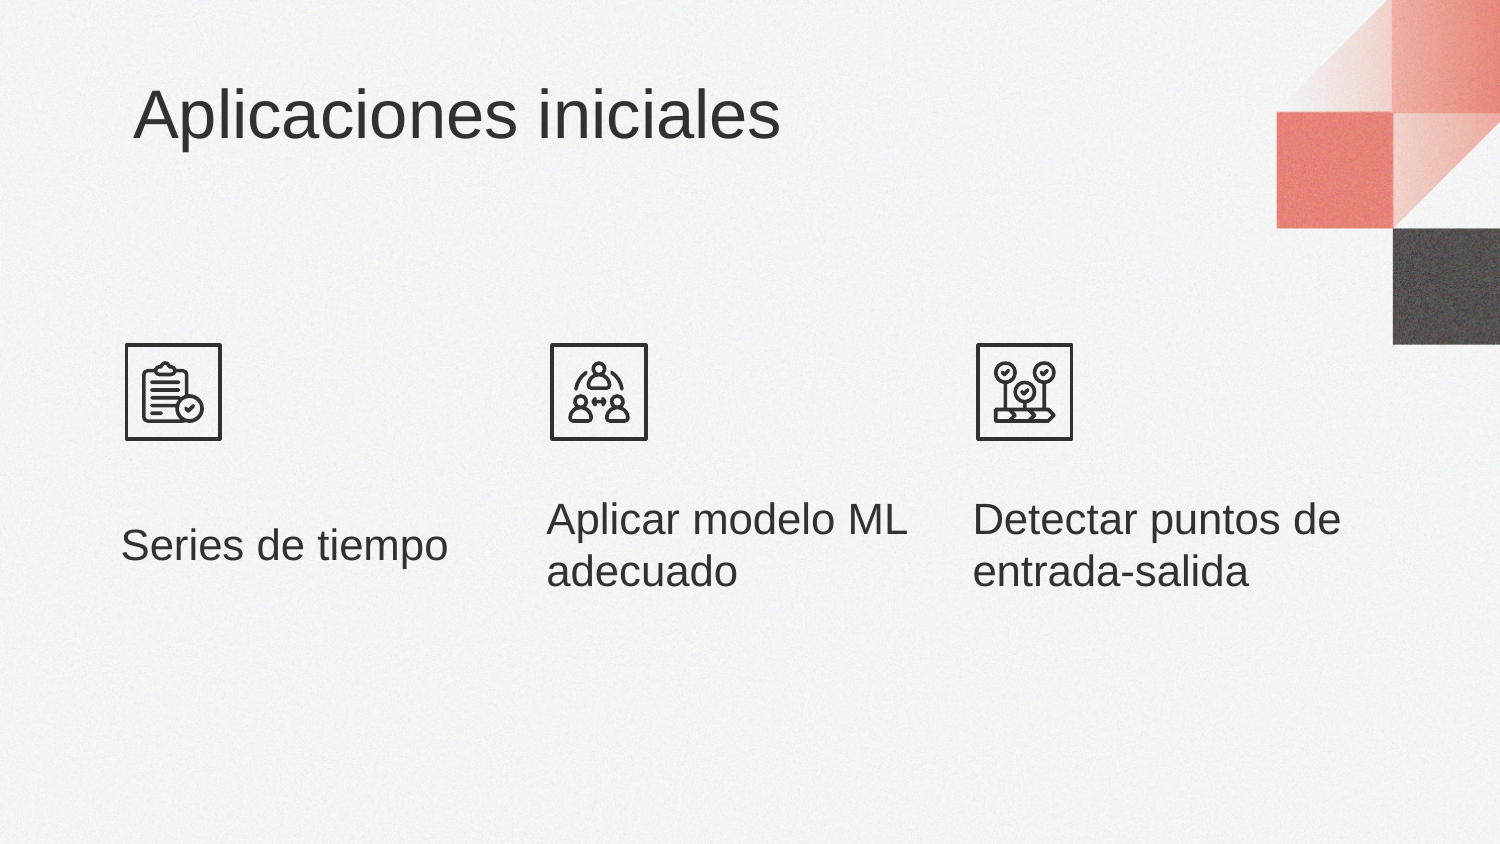

Aplicaciones iniciales

# Series de tiempo
Aplicar modelo ML adecuado
Detectar puntos de entrada-salida